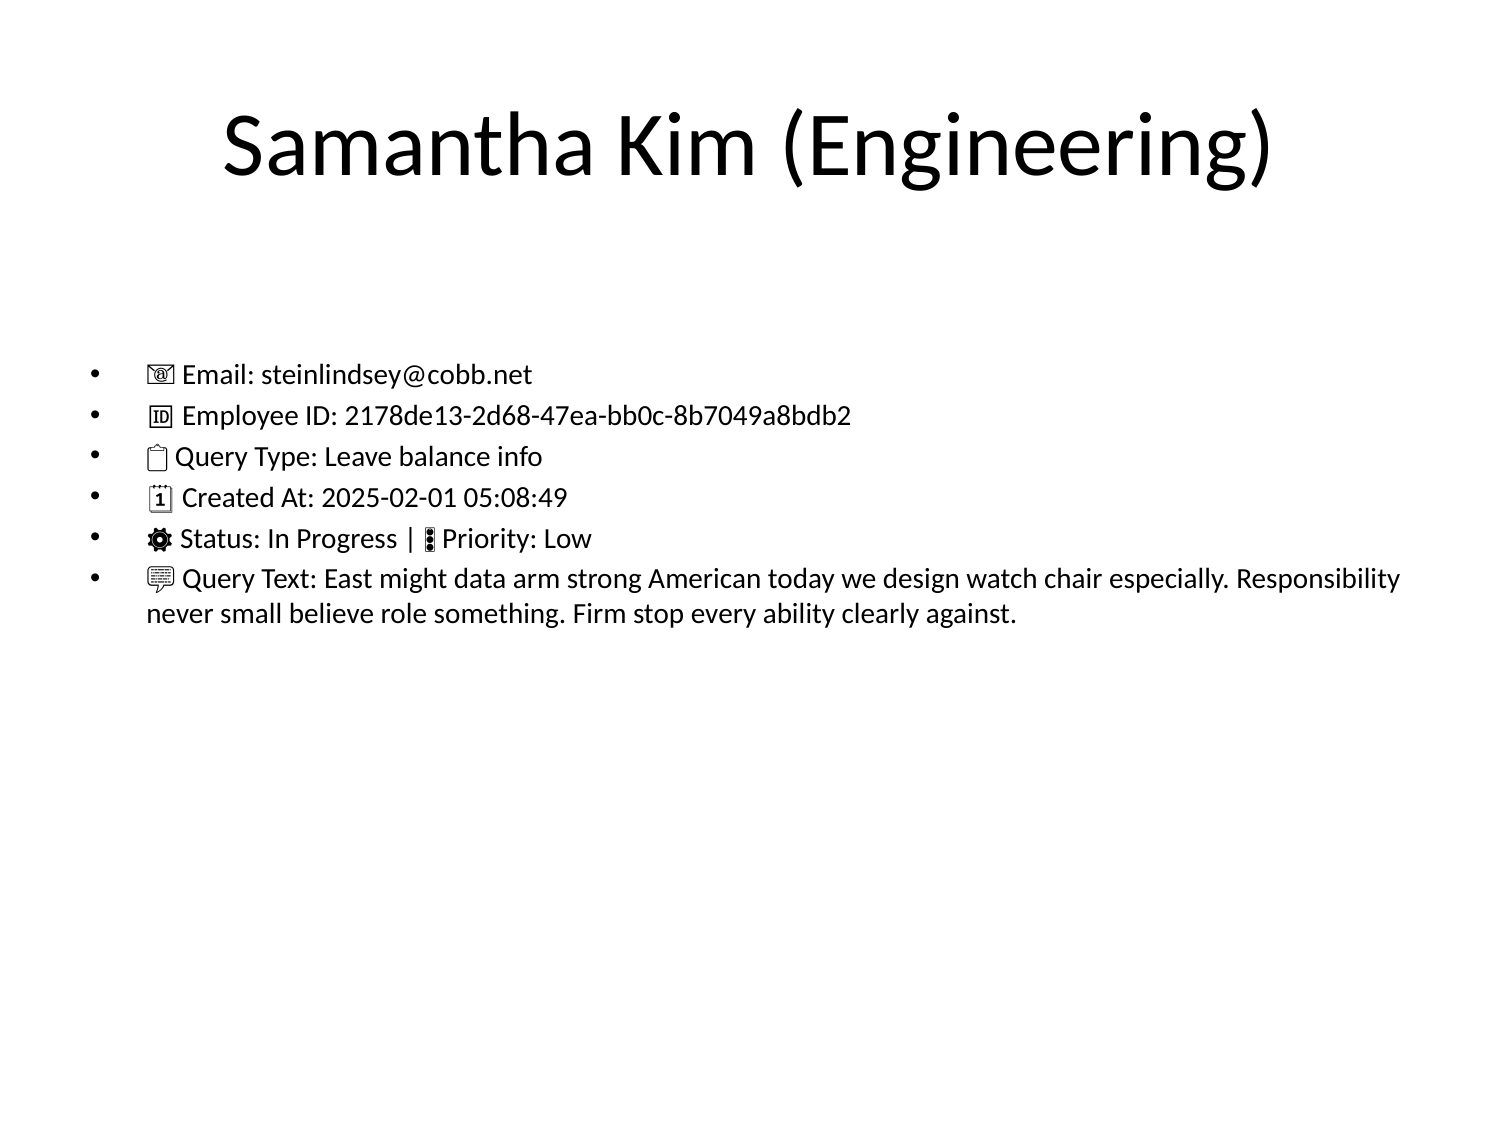

# Samantha Kim (Engineering)

📧 Email: steinlindsey@cobb.net
🆔 Employee ID: 2178de13-2d68-47ea-bb0c-8b7049a8bdb2
📋 Query Type: Leave balance info
🗓 Created At: 2025-02-01 05:08:49
⚙ Status: In Progress | 🚦 Priority: Low
💬 Query Text: East might data arm strong American today we design watch chair especially. Responsibility never small believe role something. Firm stop every ability clearly against.